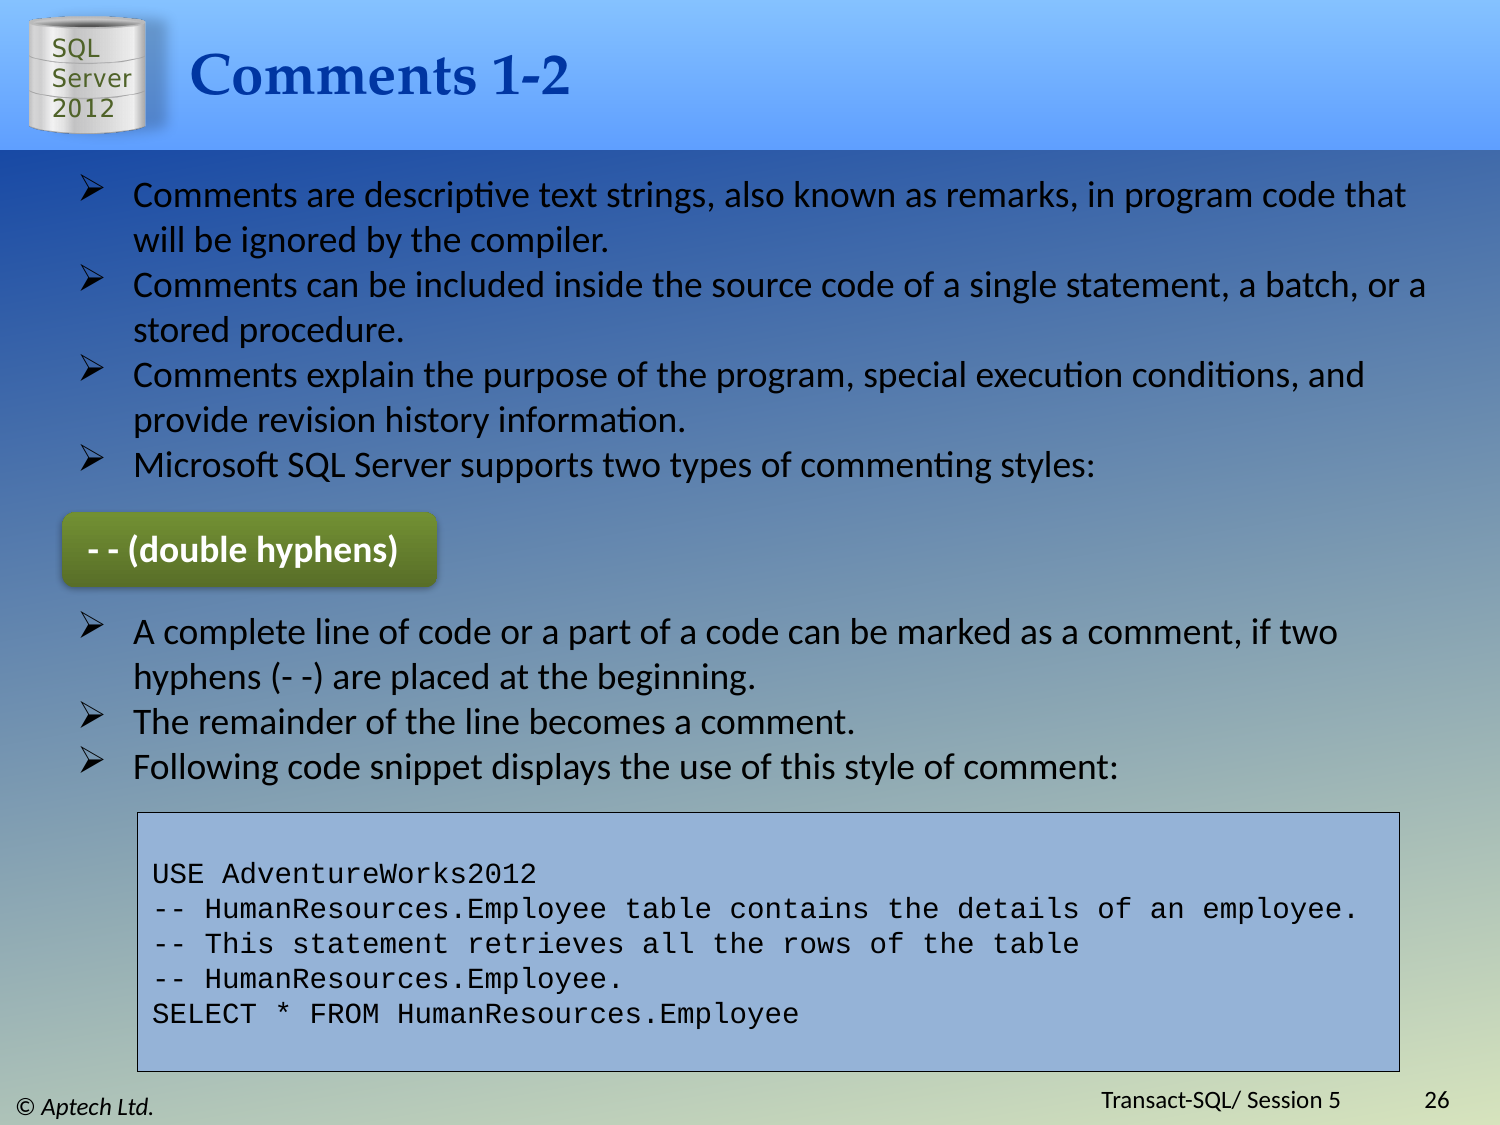

# Comments 1-2
Comments are descriptive text strings, also known as remarks, in program code that will be ignored by the compiler.
Comments can be included inside the source code of a single statement, a batch, or a stored procedure.
Comments explain the purpose of the program, special execution conditions, and provide revision history information.
Microsoft SQL Server supports two types of commenting styles:

- - (double hyphens)
A complete line of code or a part of a code can be marked as a comment, if two hyphens (- -) are placed at the beginning.
The remainder of the line becomes a comment.
Following code snippet displays the use of this style of comment:

USE AdventureWorks2012
-- HumanResources.Employee table contains the details of an employee.
-- This statement retrieves all the rows of the table
-- HumanResources.Employee.
SELECT * FROM HumanResources.Employee

Transact-SQL/ Session 5
26